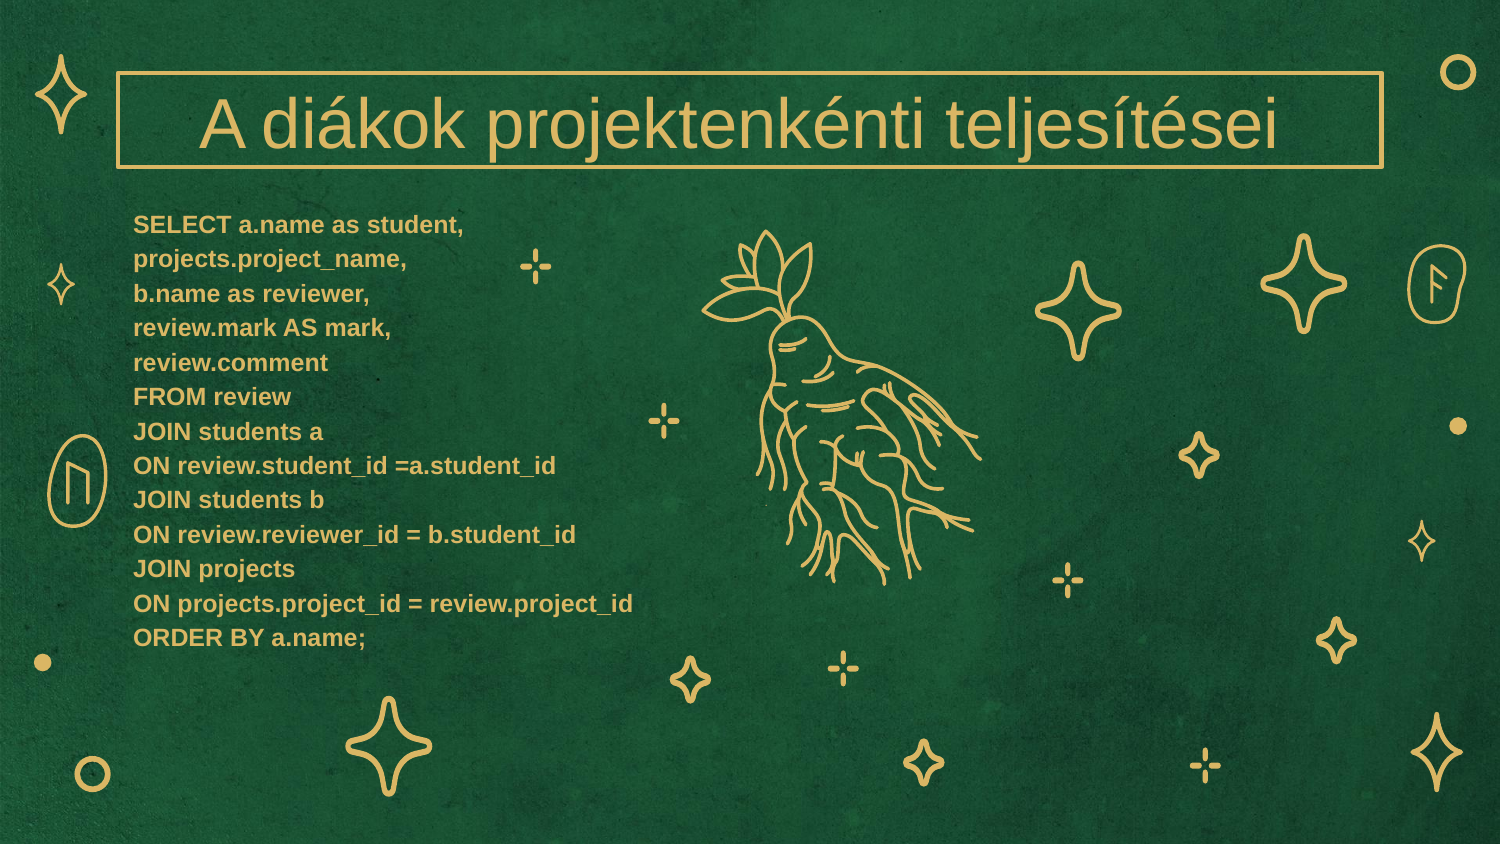

# A diákok projektenkénti teljesítései
SELECT a.name as student,
projects.project_name,
b.name as reviewer,
review.mark AS mark,
review.comment
FROM review
JOIN students a
ON review.student_id =a.student_id
JOIN students b
ON review.reviewer_id = b.student_id
JOIN projects
ON projects.project_id = review.project_id
ORDER BY a.name;